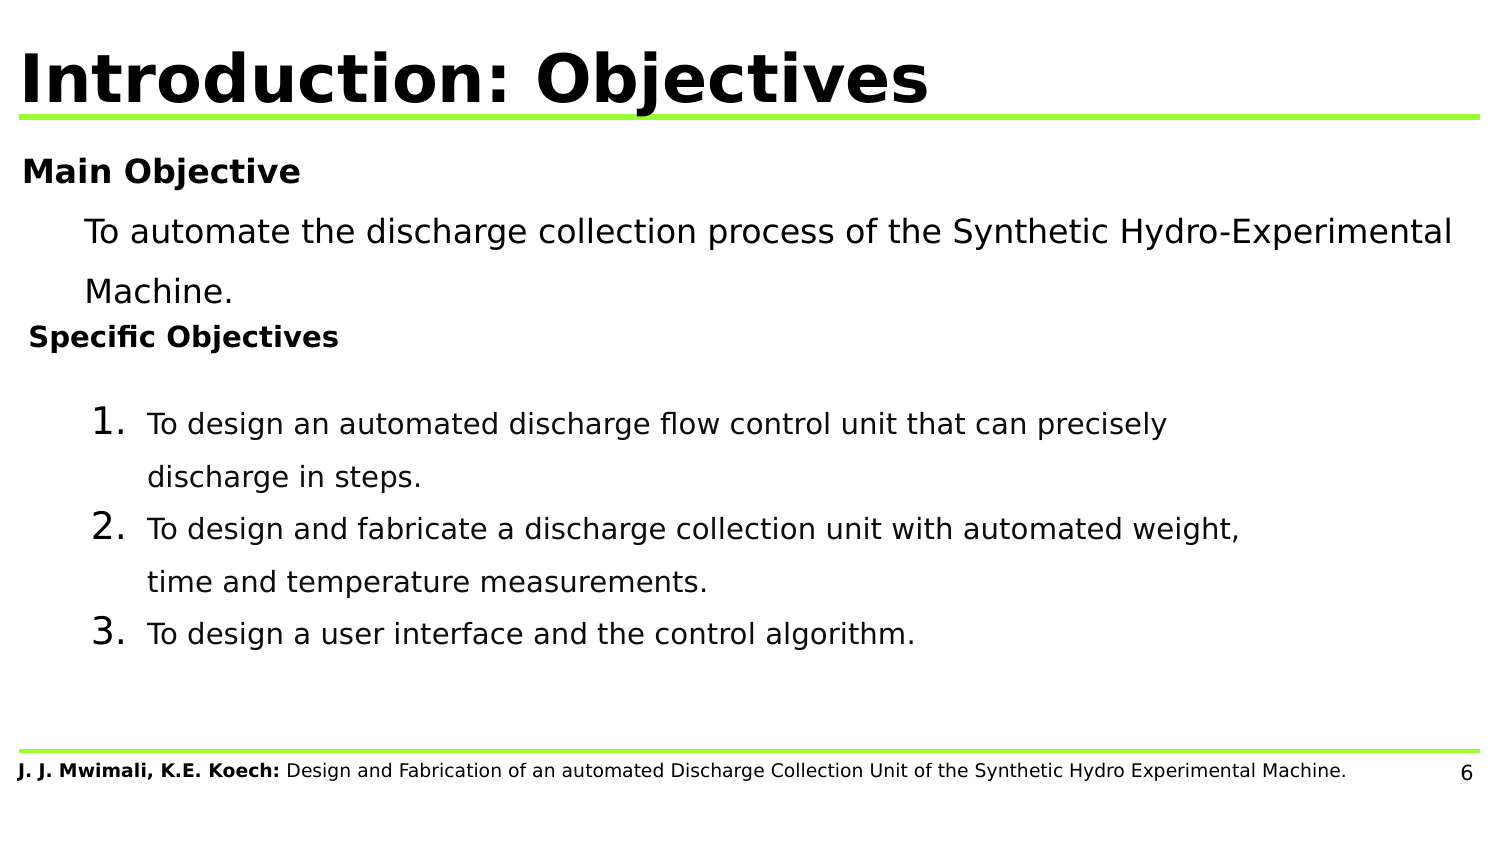

Introduction: Objectives

Main Objective
To automate the discharge collection process of the Synthetic Hydro-Experimental Machine.

Specific Objectives

To design an automated discharge flow control unit that can precisely discharge in steps.
To design and fabricate a discharge collection unit with automated weight, time and temperature measurements.
To design a user interface and the control algorithm.